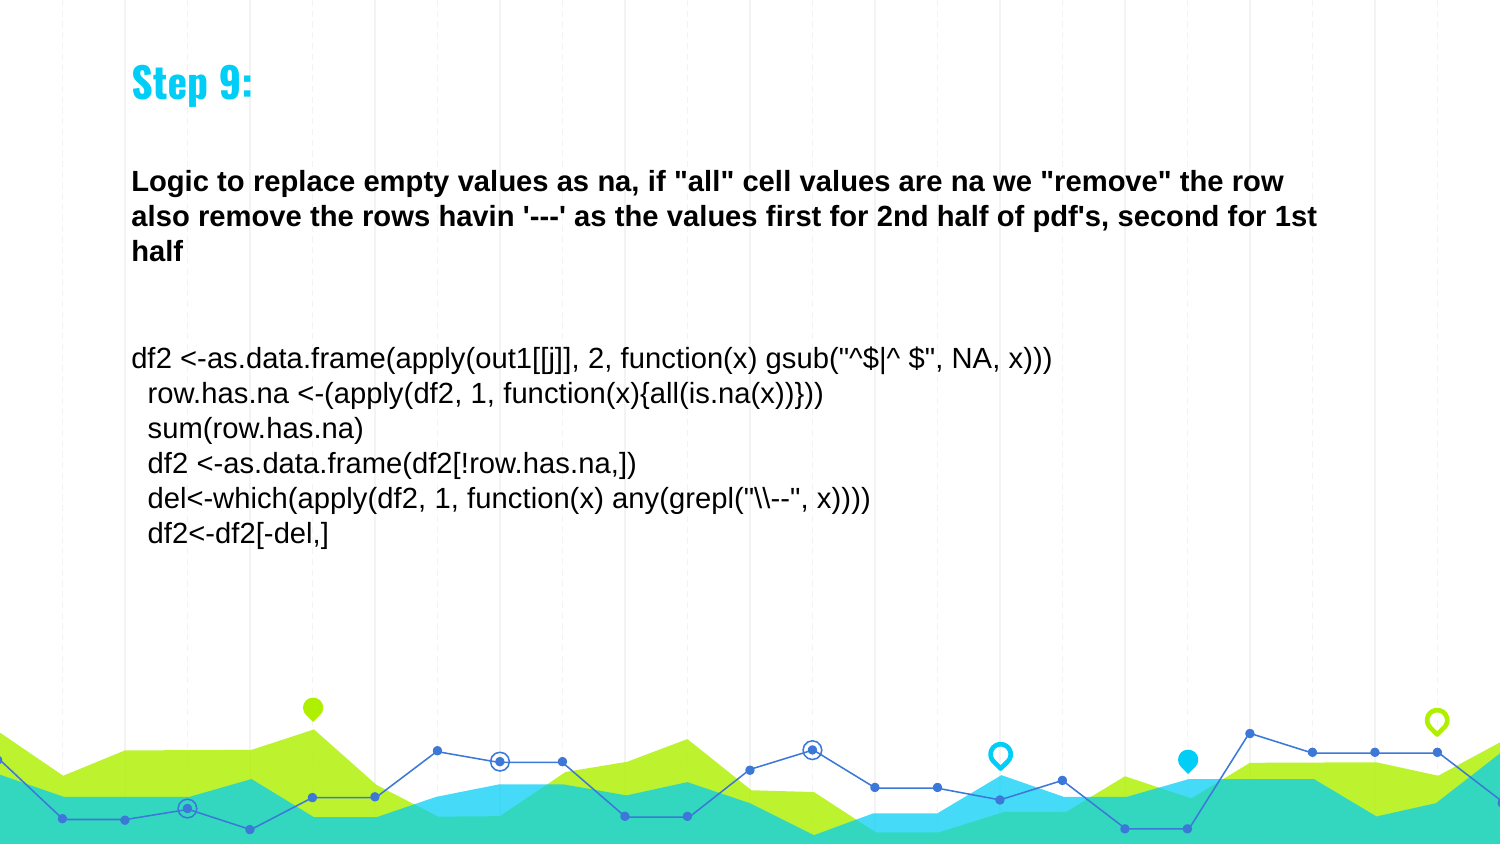

# Step 9:
Logic to replace empty values as na, if "all" cell values are na we "remove" the row
also remove the rows havin '---' as the values first for 2nd half of pdf's, second for 1st half

df2 <-as.data.frame(apply(out1[[j]], 2, function(x) gsub("^$|^ $", NA, x)))
  row.has.na <-(apply(df2, 1, function(x){all(is.na(x))}))
  sum(row.has.na)
  df2 <-as.data.frame(df2[!row.has.na,])
  del<-which(apply(df2, 1, function(x) any(grepl("\\--", x))))
  df2<-df2[-del,]